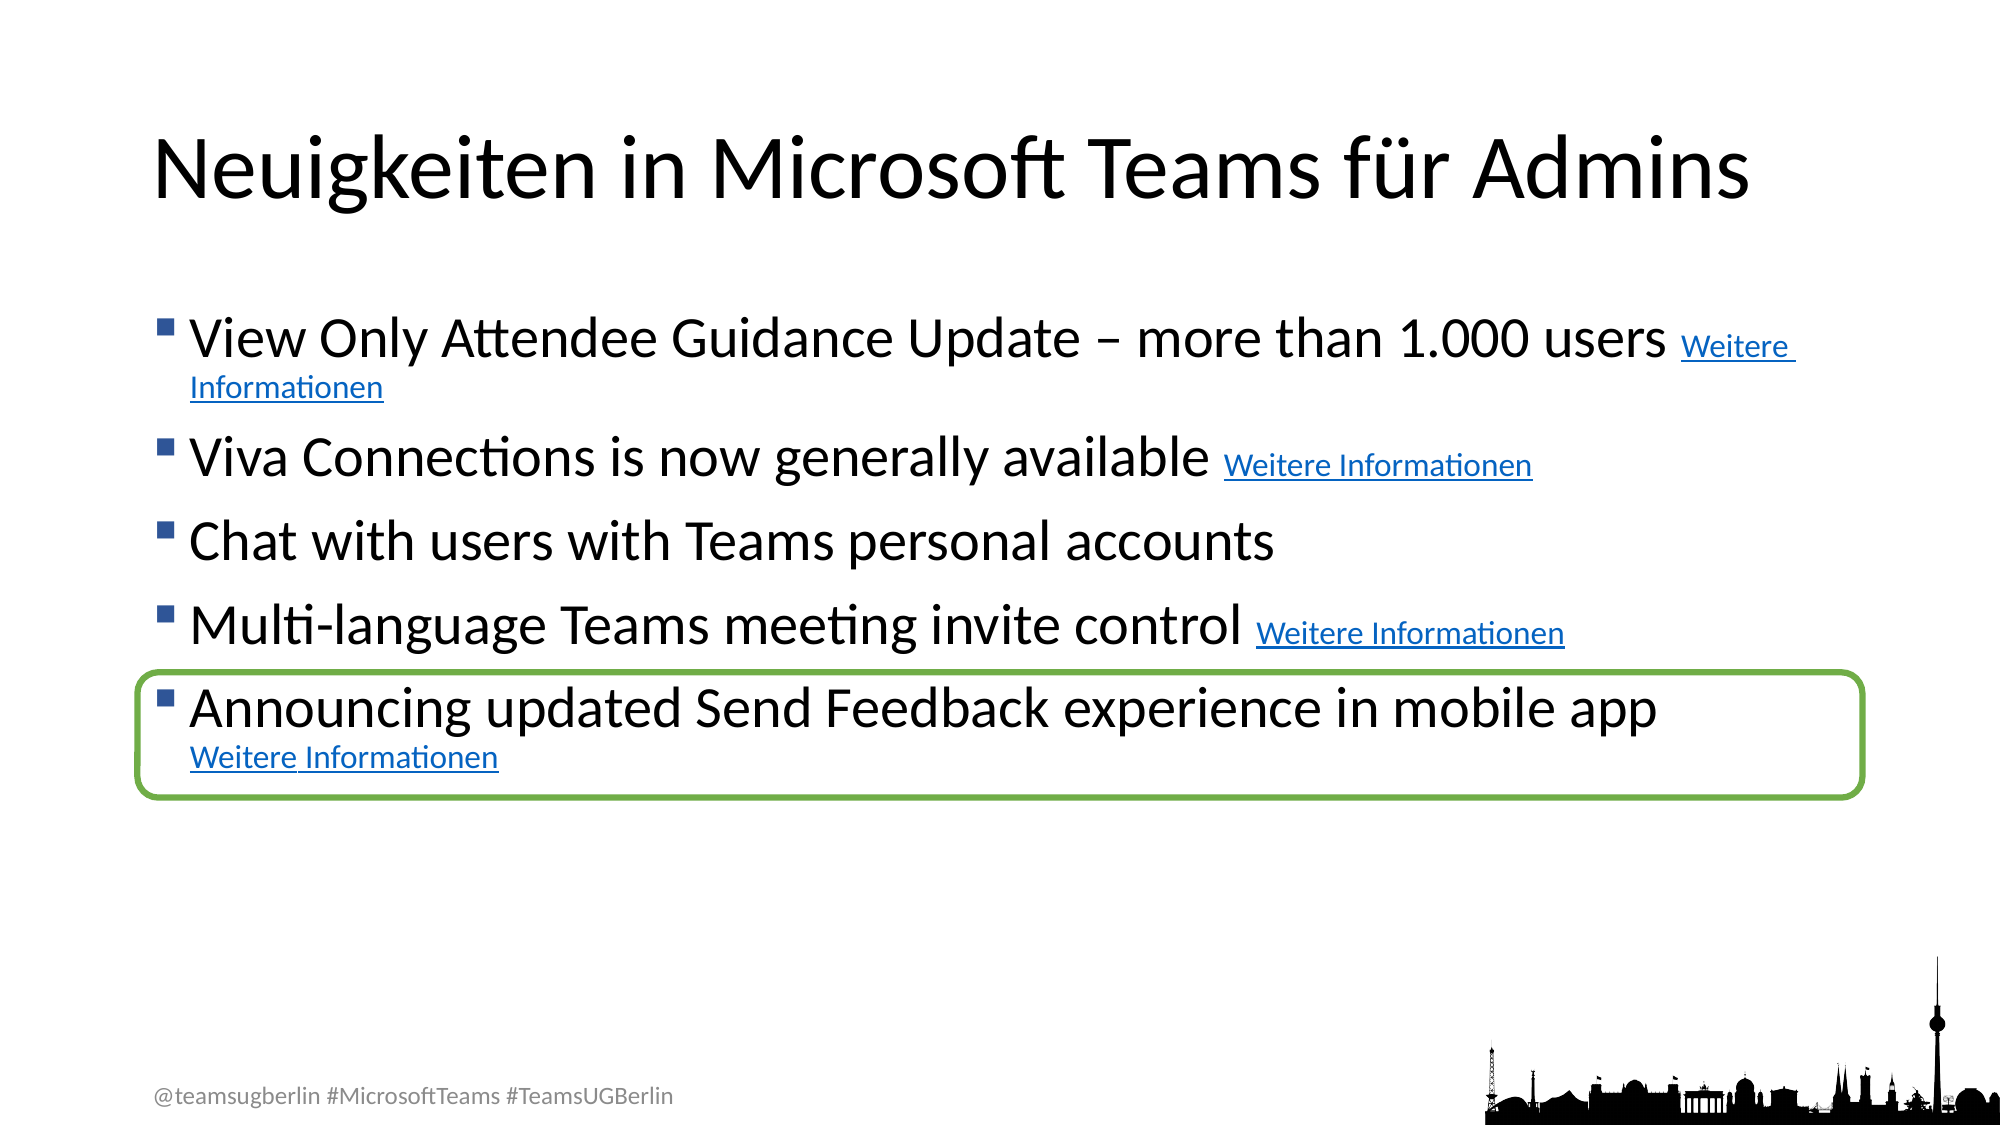

# Neuigkeiten in Microsoft Teams für Admins
View Only Attendee Guidance Update – more than 1.000 users Weitere Informationen
Viva Connections is now generally available Weitere Informationen
Chat with users with Teams personal accounts
Multi-language Teams meeting invite control Weitere Informationen
Announcing updated Send Feedback experience in mobile app
Weitere Informationen